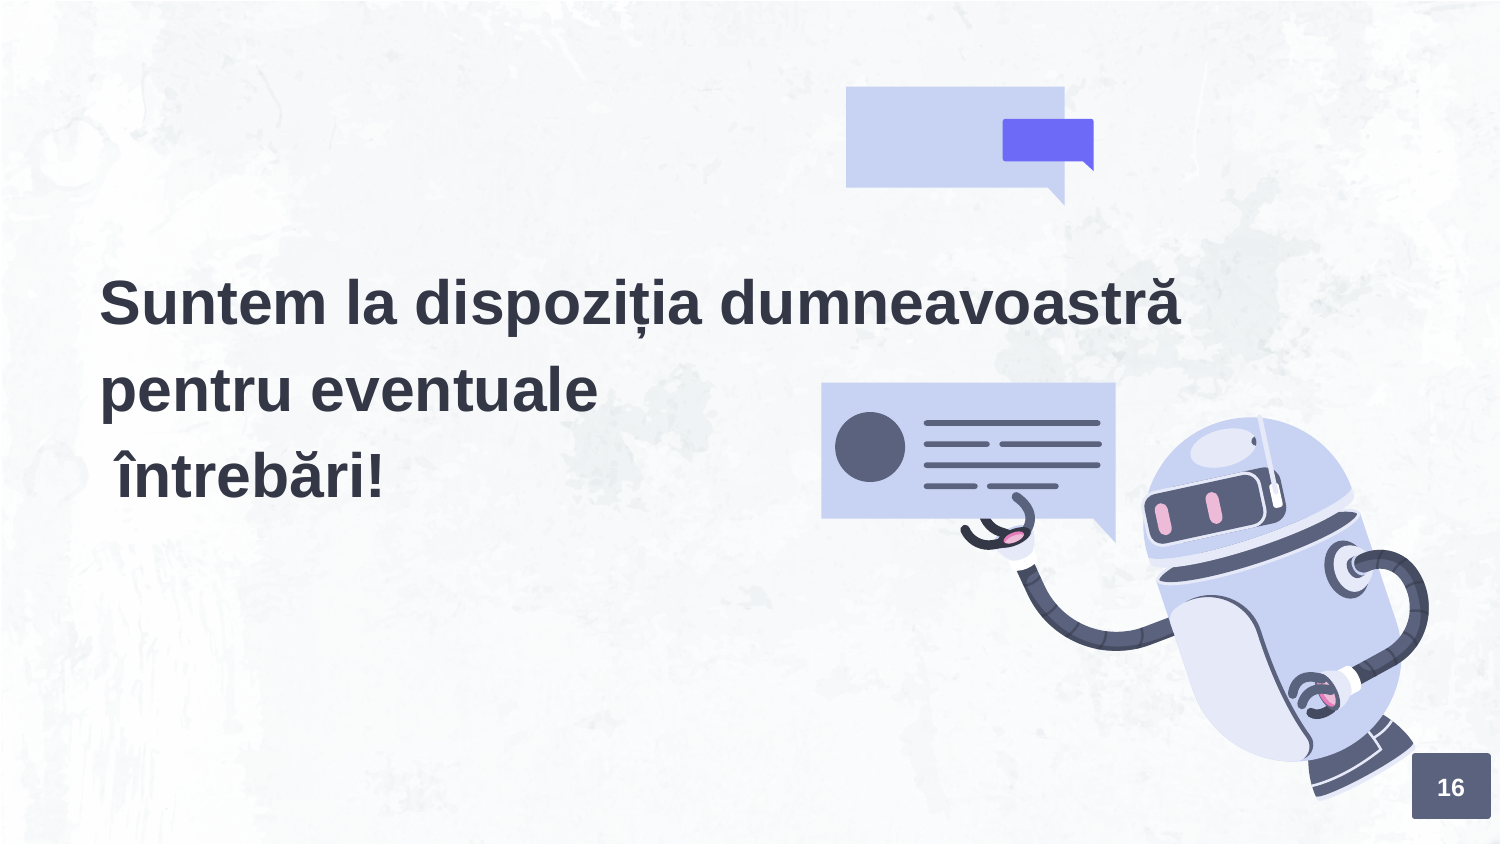

# Suntem la dispoziția dumneavoastră pentru eventuale întrebări!

16